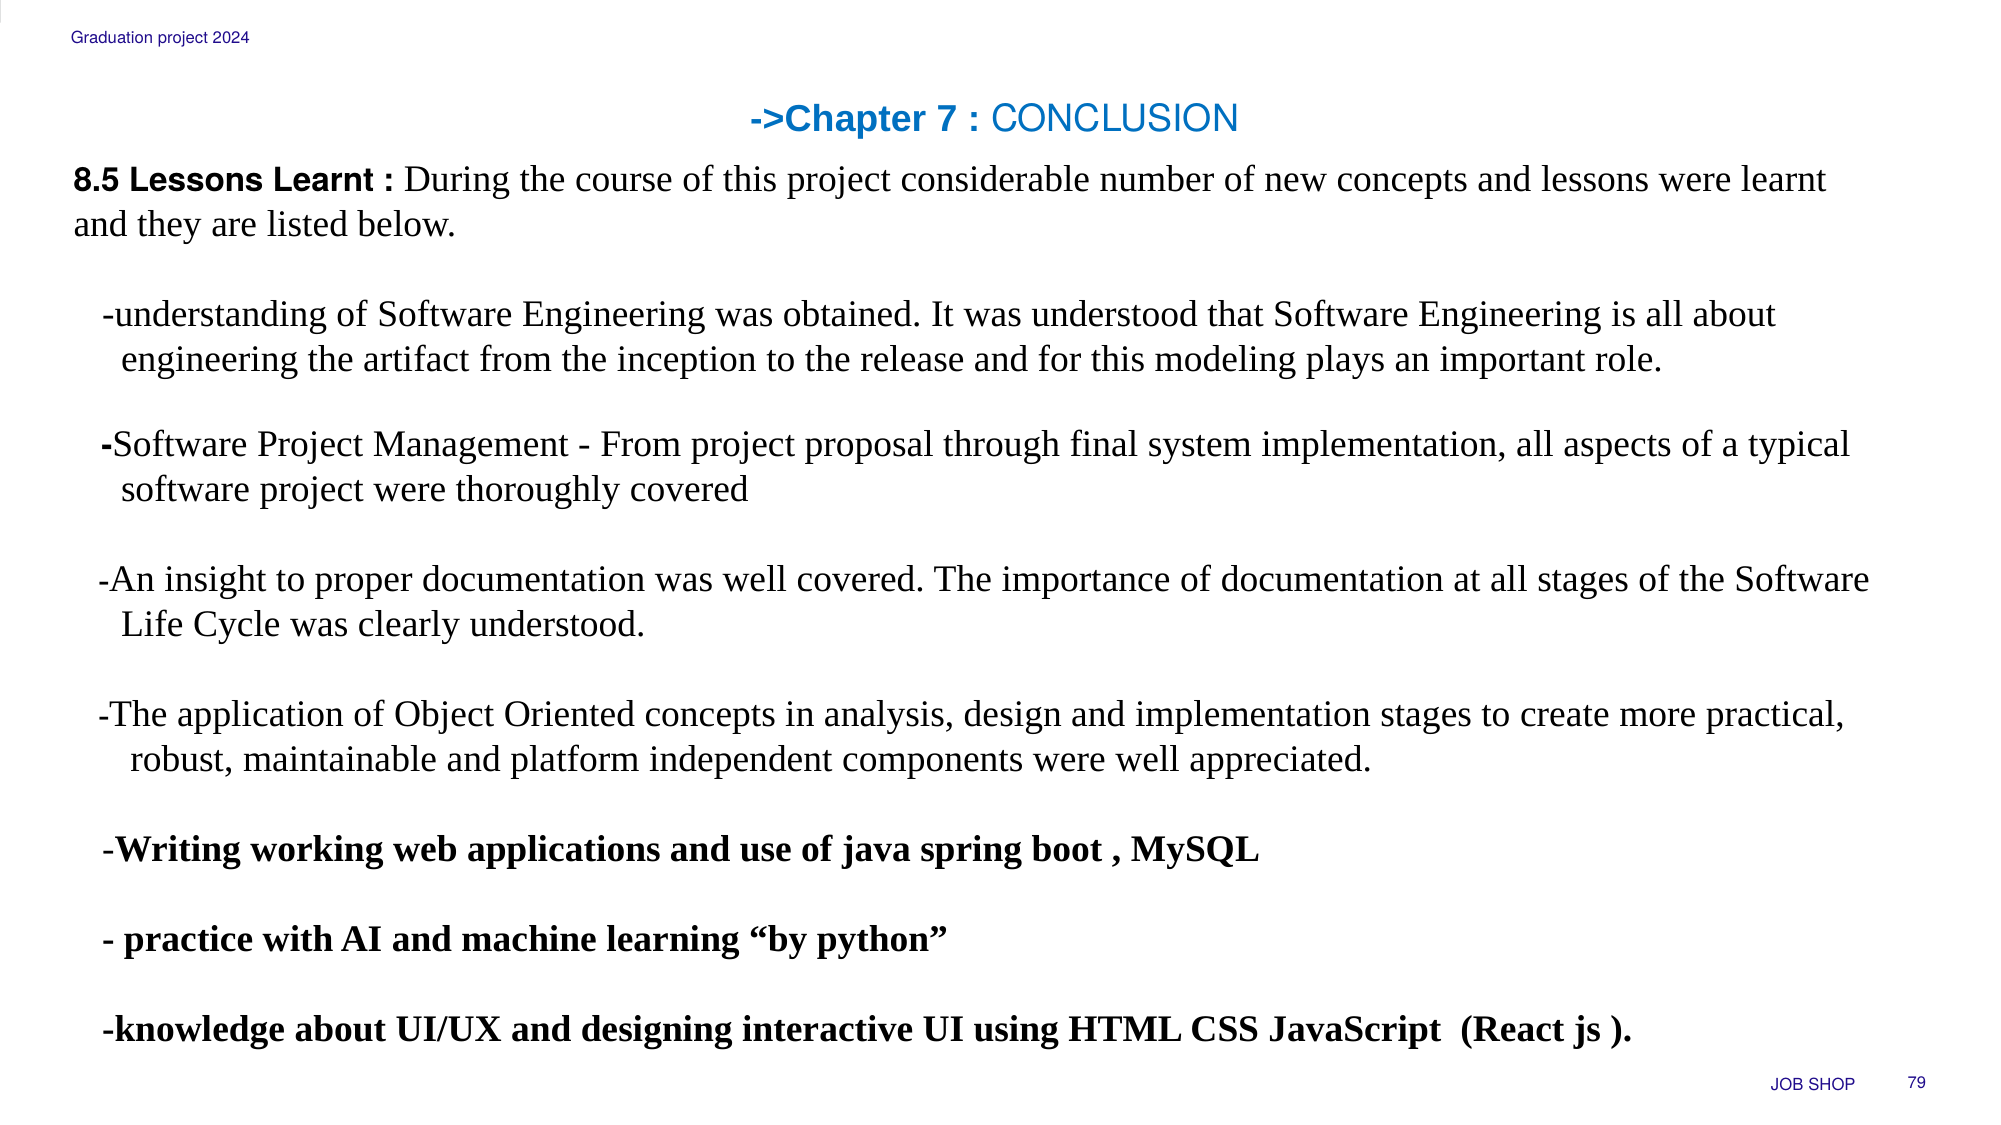

Graduation project 2024
->Chapter 7 : CONCLUSION
8.5 Lessons Learnt : During the course of this project considerable number of new concepts and lessons were learnt and they are listed below.

   -understanding of Software Engineering was obtained. It was understood that Software Engineering is all about
     engineering the artifact from the inception to the release and for this modeling plays an important role.

   -Software Project Management - From project proposal through final system implementation, all aspects of a typical
     software project were thoroughly covered

   -An insight to proper documentation was well covered. The importance of documentation at all stages of the Software
     Life Cycle was clearly understood.

   -The application of Object Oriented concepts in analysis, design and implementation stages to create more practical,
      robust, maintainable and platform independent components were well appreciated.

   -Writing working web applications and use of java spring boot , MySQL

   - practice with AI and machine learning “by python”

   -knowledge about UI/UX and designing interactive UI using HTML CSS JavaScript  (React js ).

Job SHOP
79